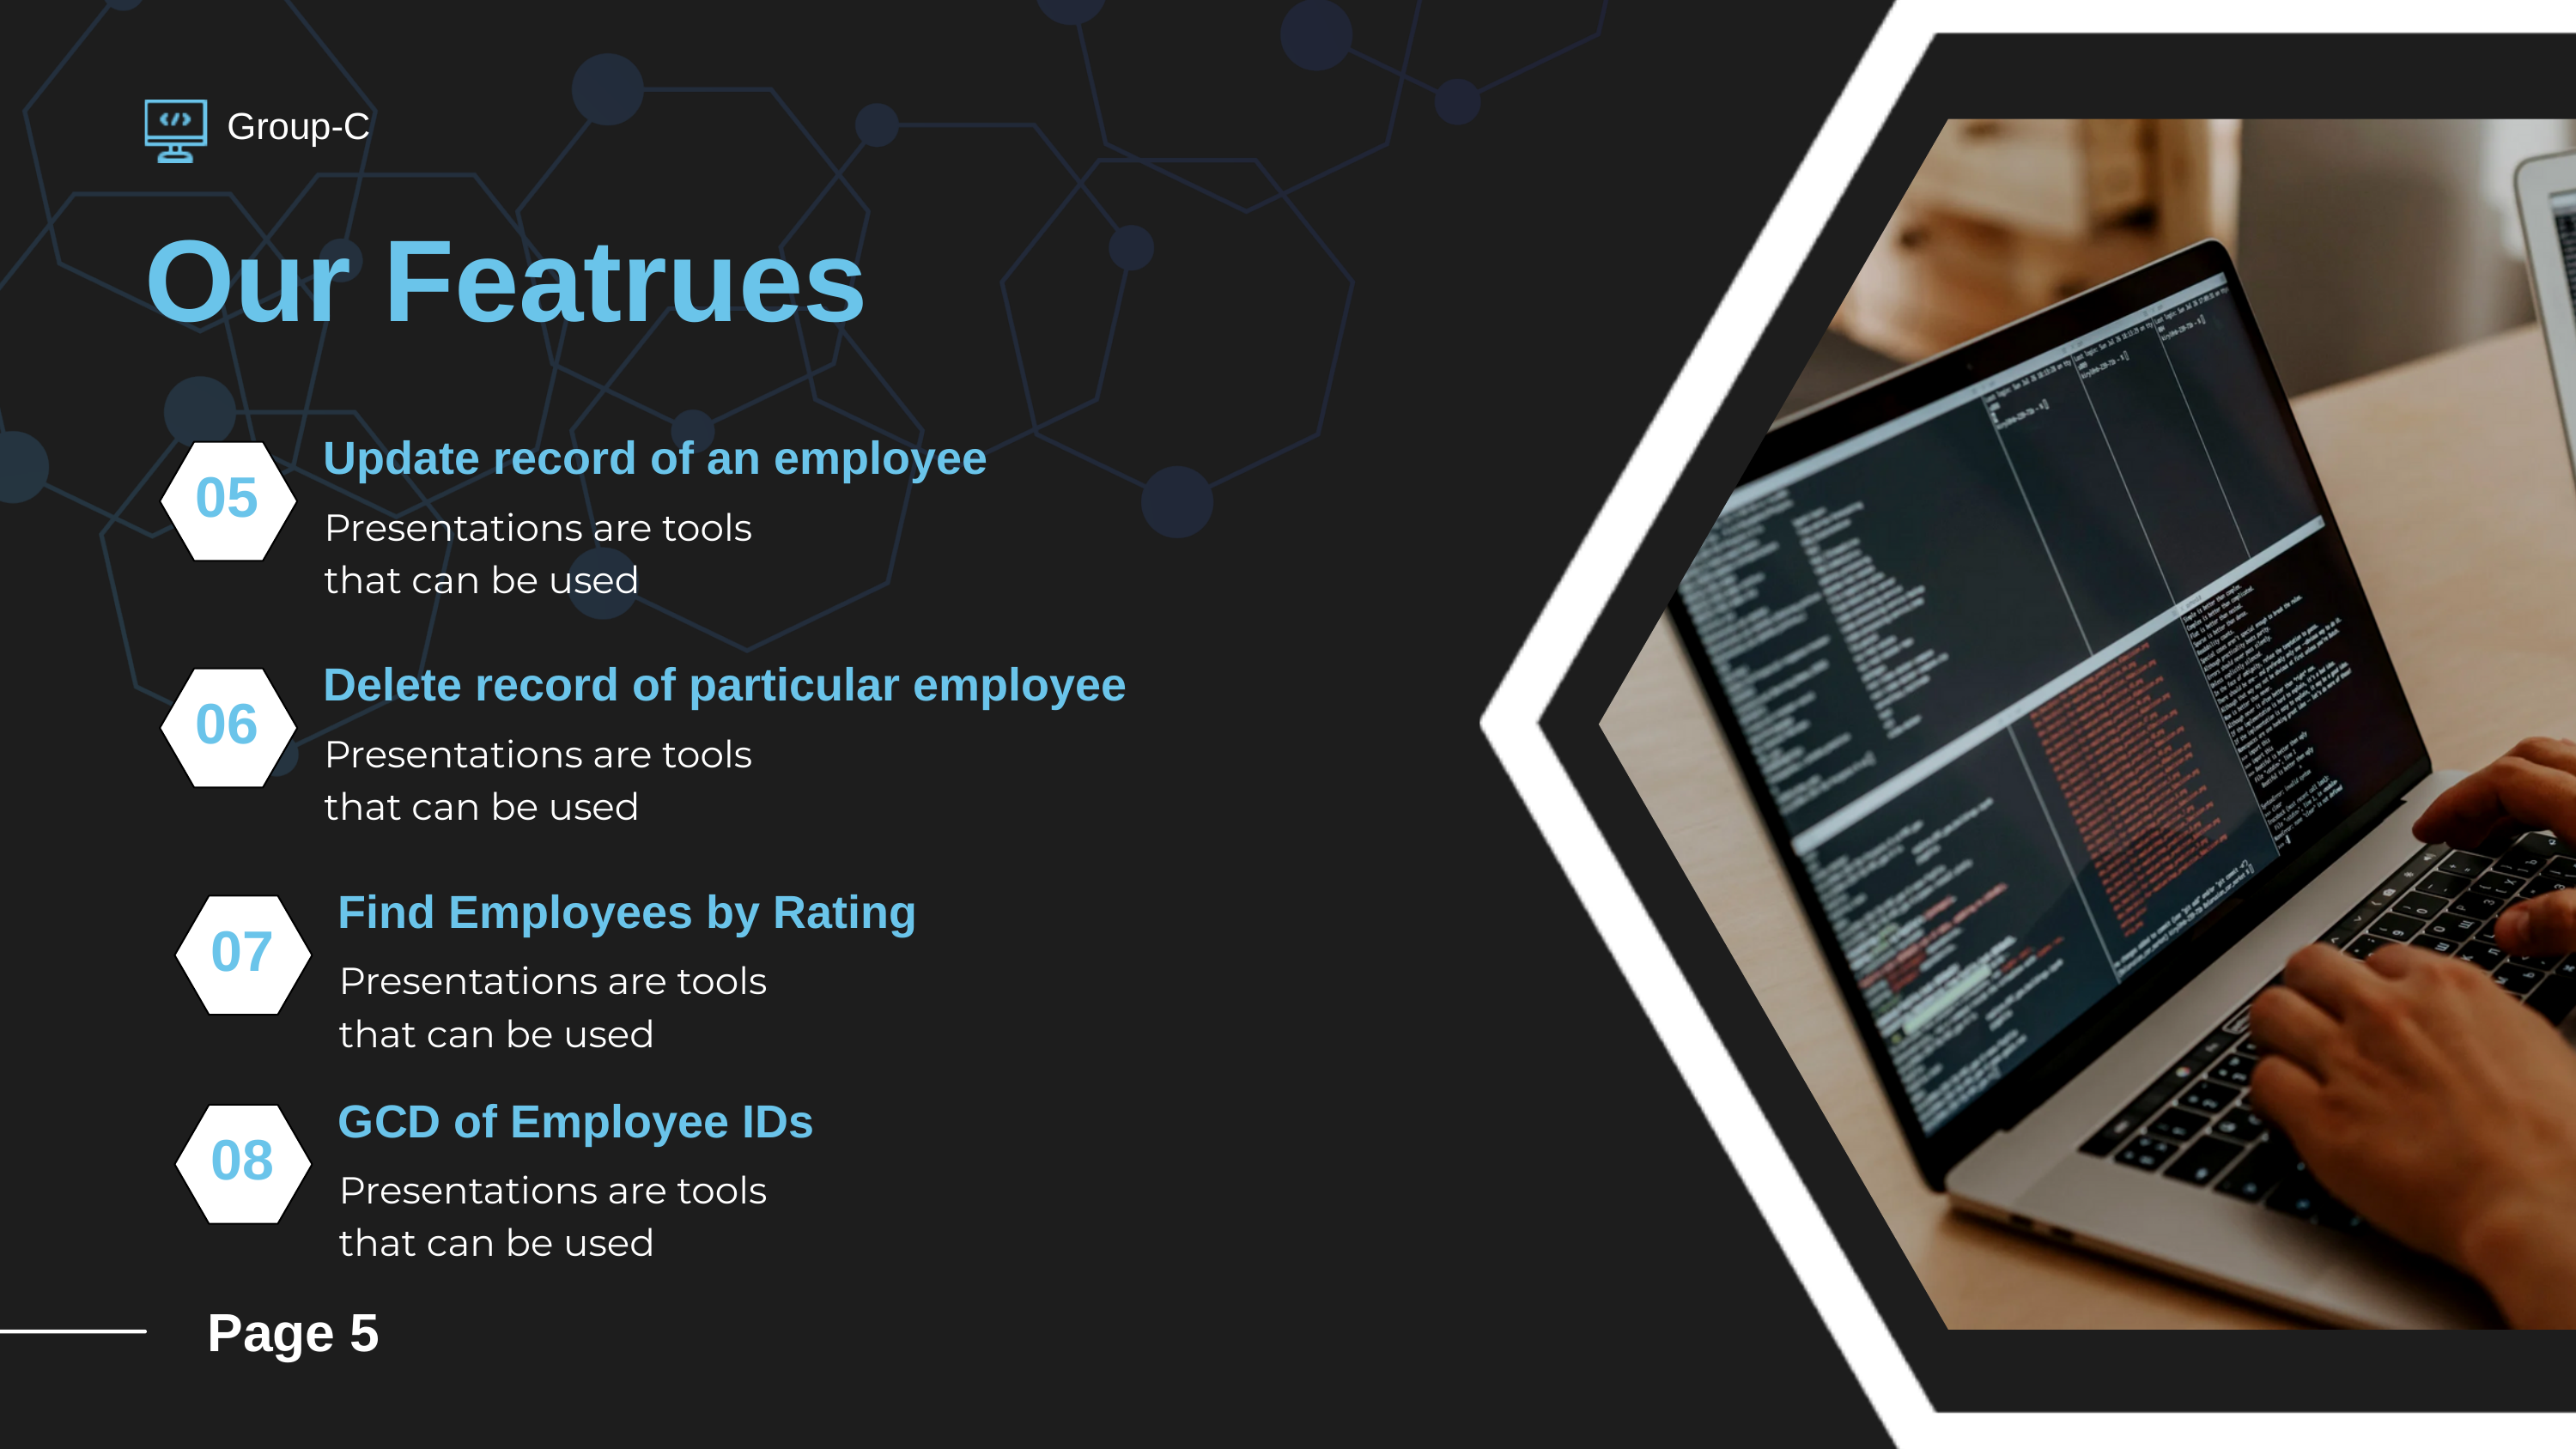

Group-C

Our Featrues
Update record of an employee

05
Presentations are tools that can be used
Delete record of particular employee

06
Presentations are tools that can be used
Find Employees by Rating

07
Presentations are tools that can be used
GCD of Employee IDs

08
Presentations are tools that can be used
Page 5